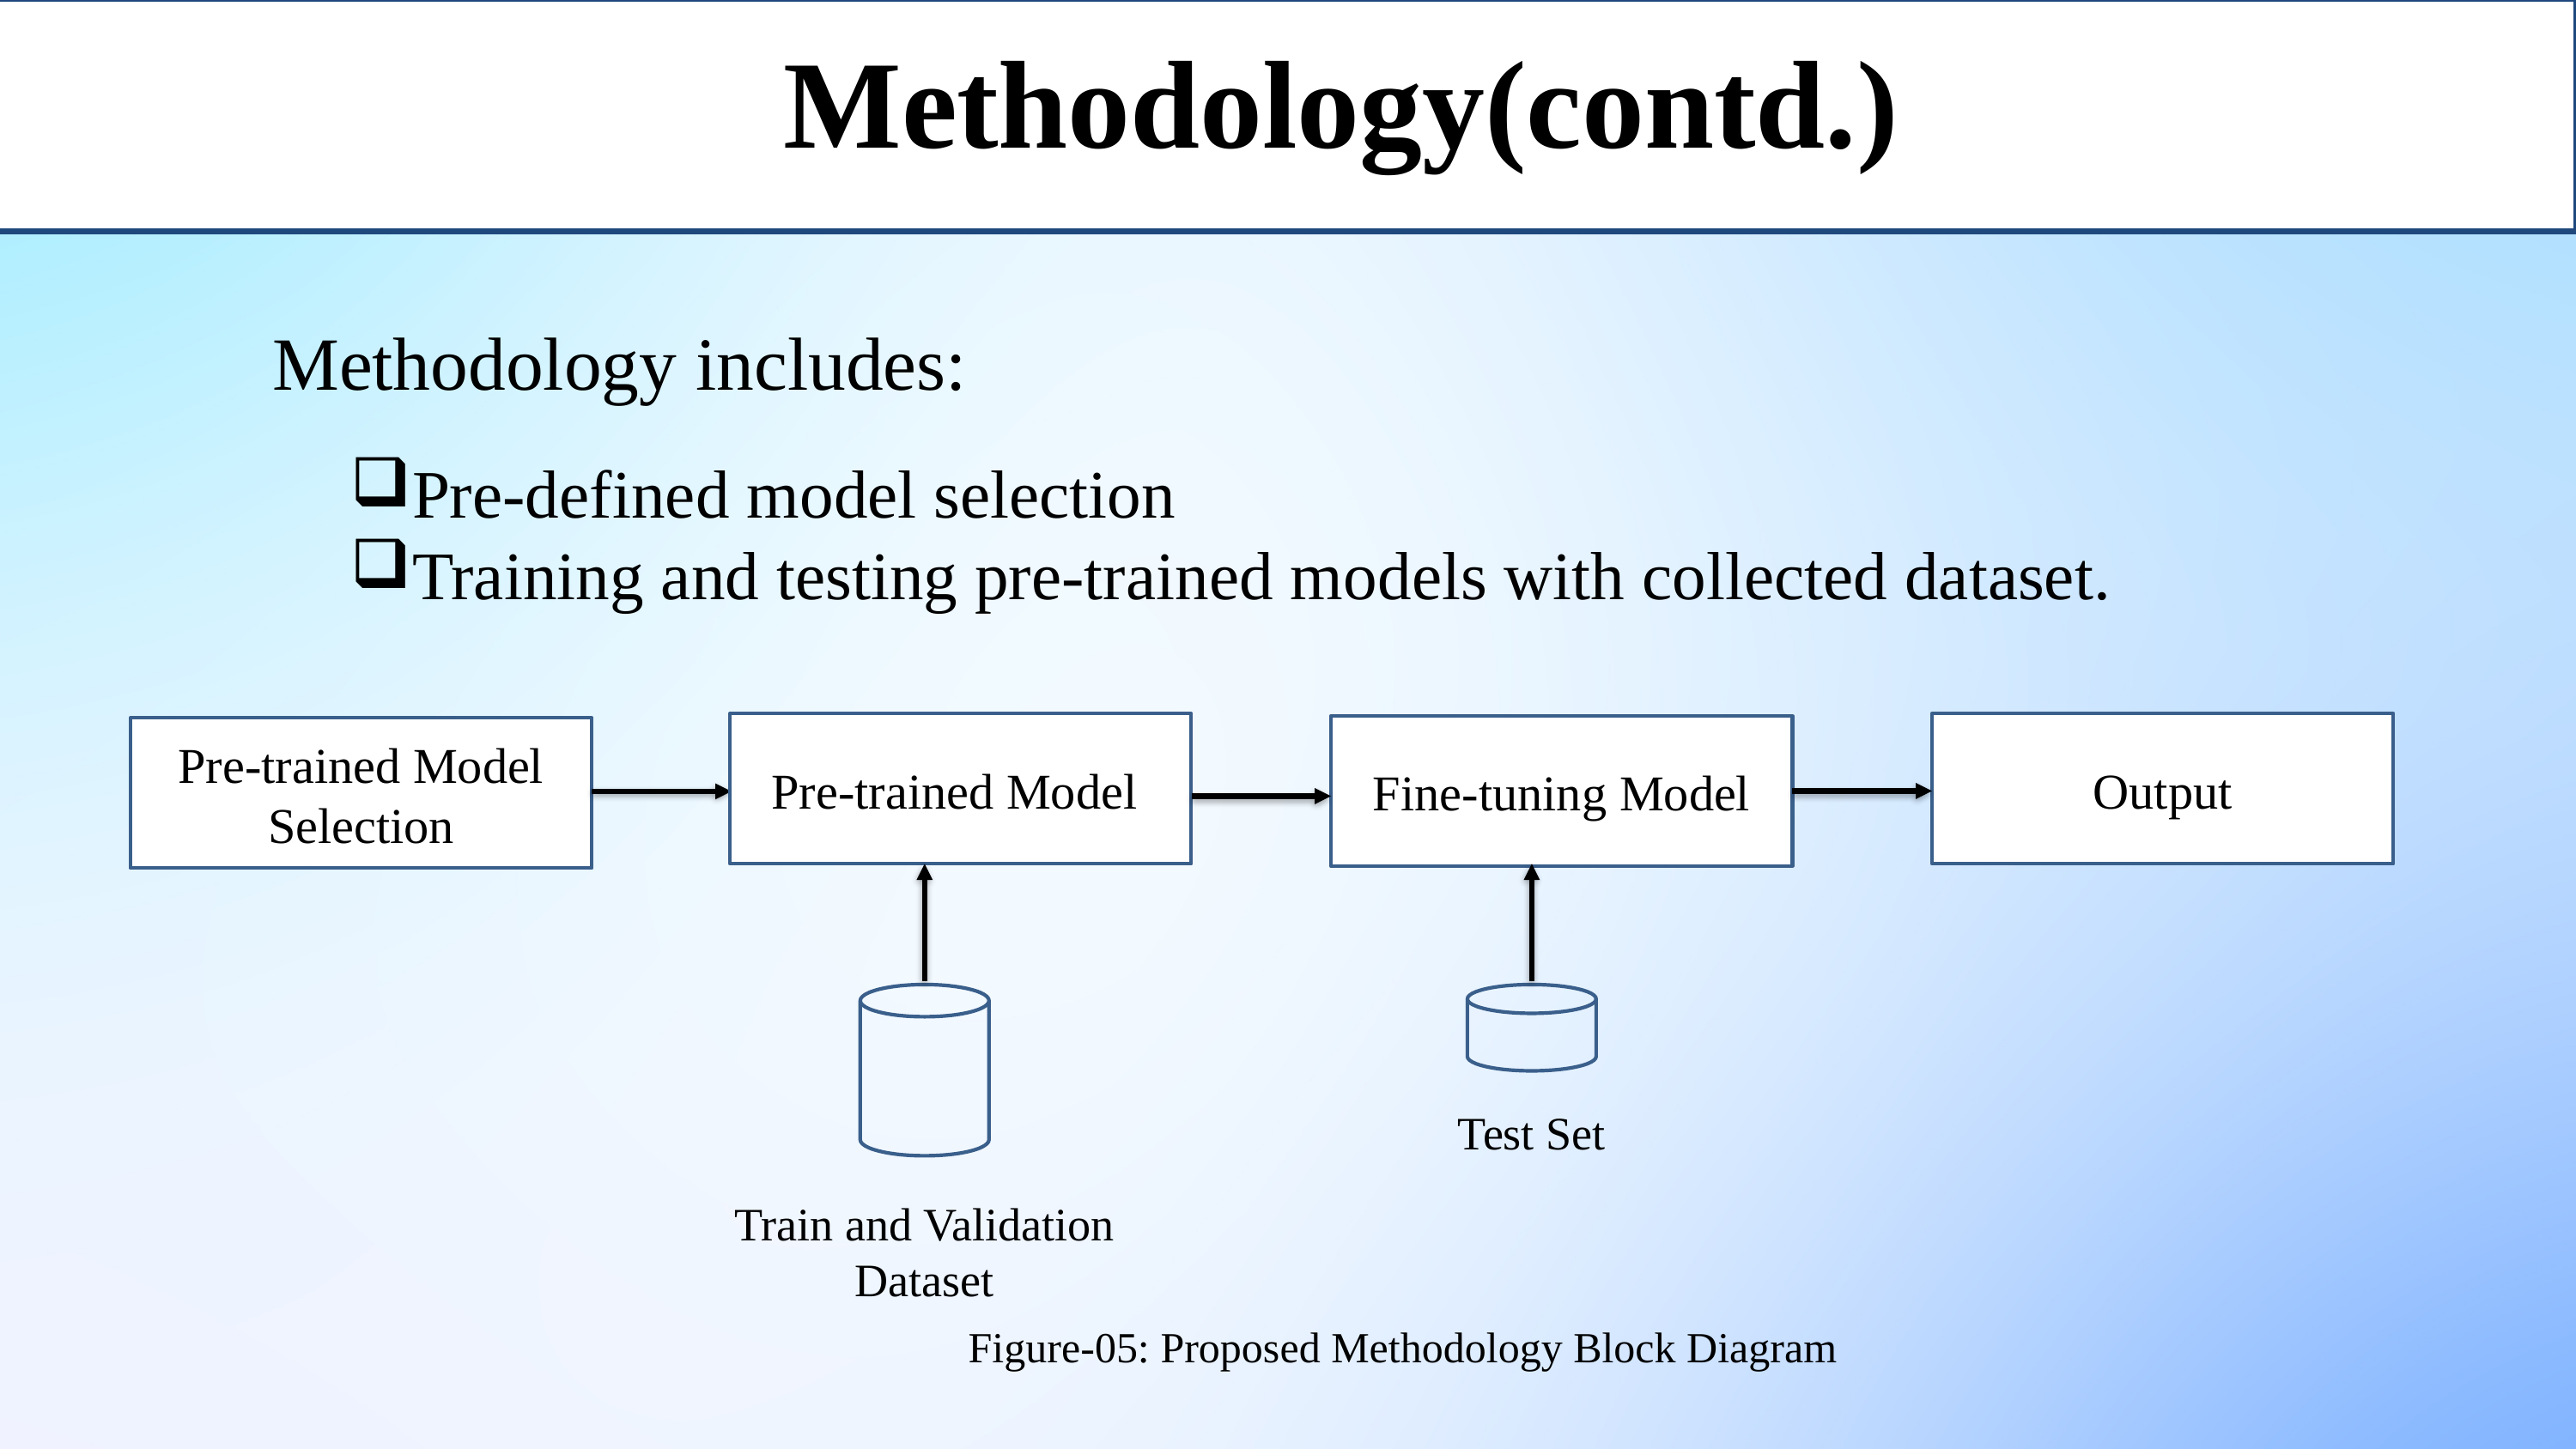

Methodology(contd.)

Methodology includes:
Pre-defined model selection
Training and testing pre-trained models with collected dataset.
Pre-trained Model
Output
Fine-tuning Model
Pre-trained Model Selection

Test Set
Train and Validation Dataset
Figure-05: Proposed Methodology Block Diagram